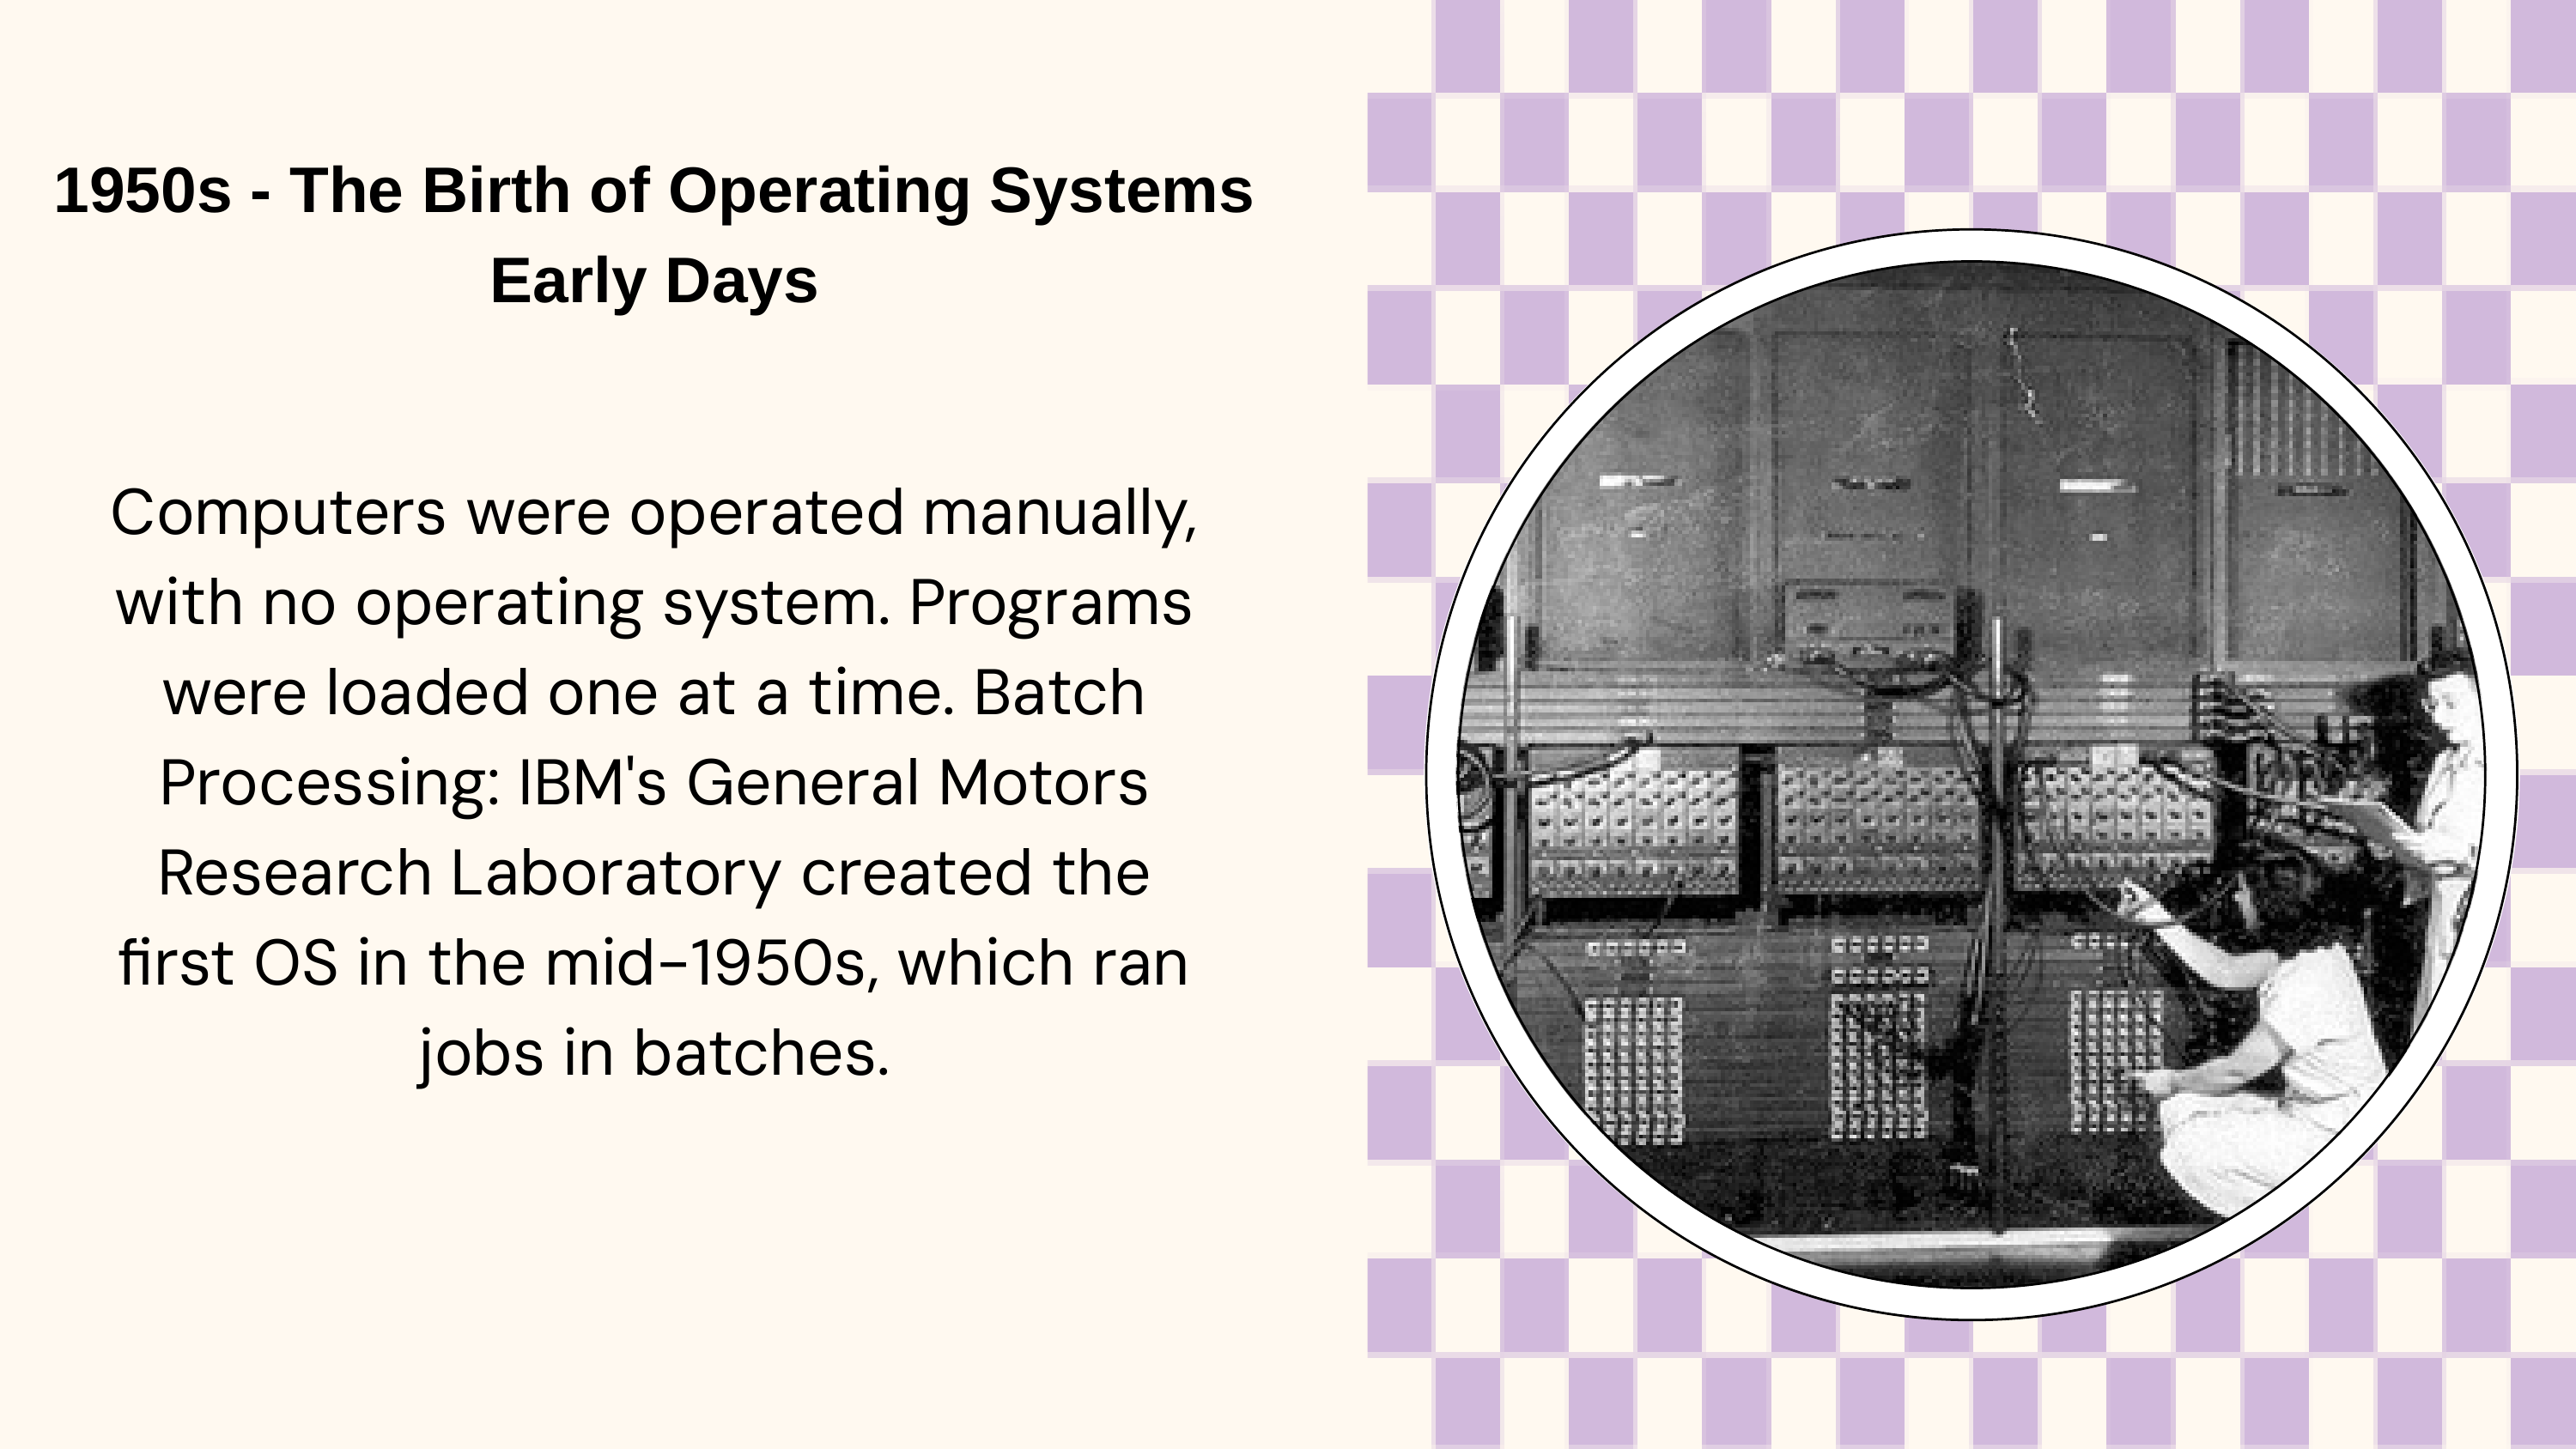

1950s - The Birth of Operating Systems Early Days

Computers were operated manually, with no operating system. Programs were loaded one at a time. Batch Processing: IBM's General Motors Research Laboratory created the first OS in the mid-1950s, which ran jobs in batches.